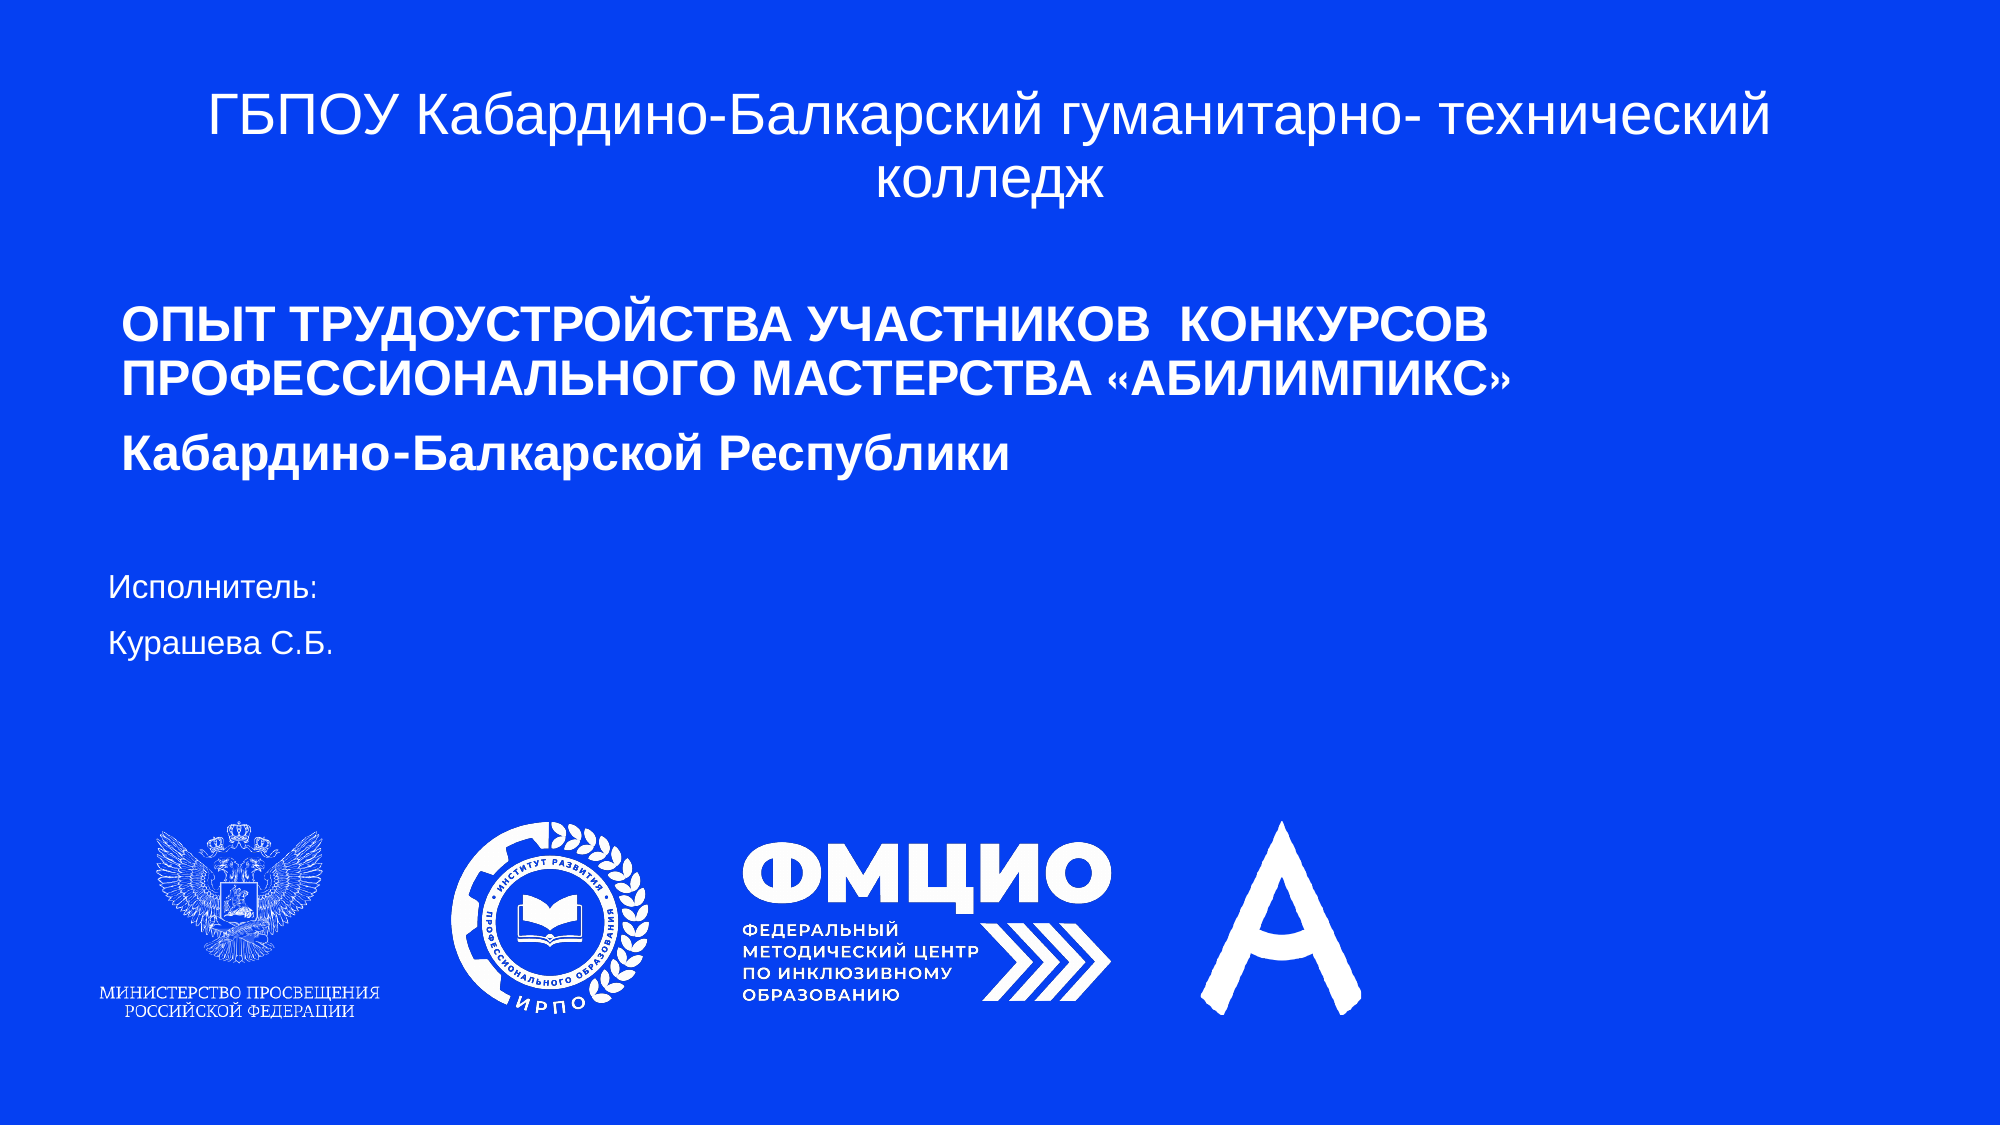

# ГБПОУ Кабардино-Балкарский гуманитарно- технический колледж
ОПЫТ ТРУДОУСТРОЙСТВА УЧАСТНИКОВ  КОНКУРСОВ ПРОФЕССИОНАЛЬНОГО МАСТЕРСТВА «АБИЛИМПИКС»
Кабардино-Балкарской Республики
Исполнитель:
Курашева С.Б.